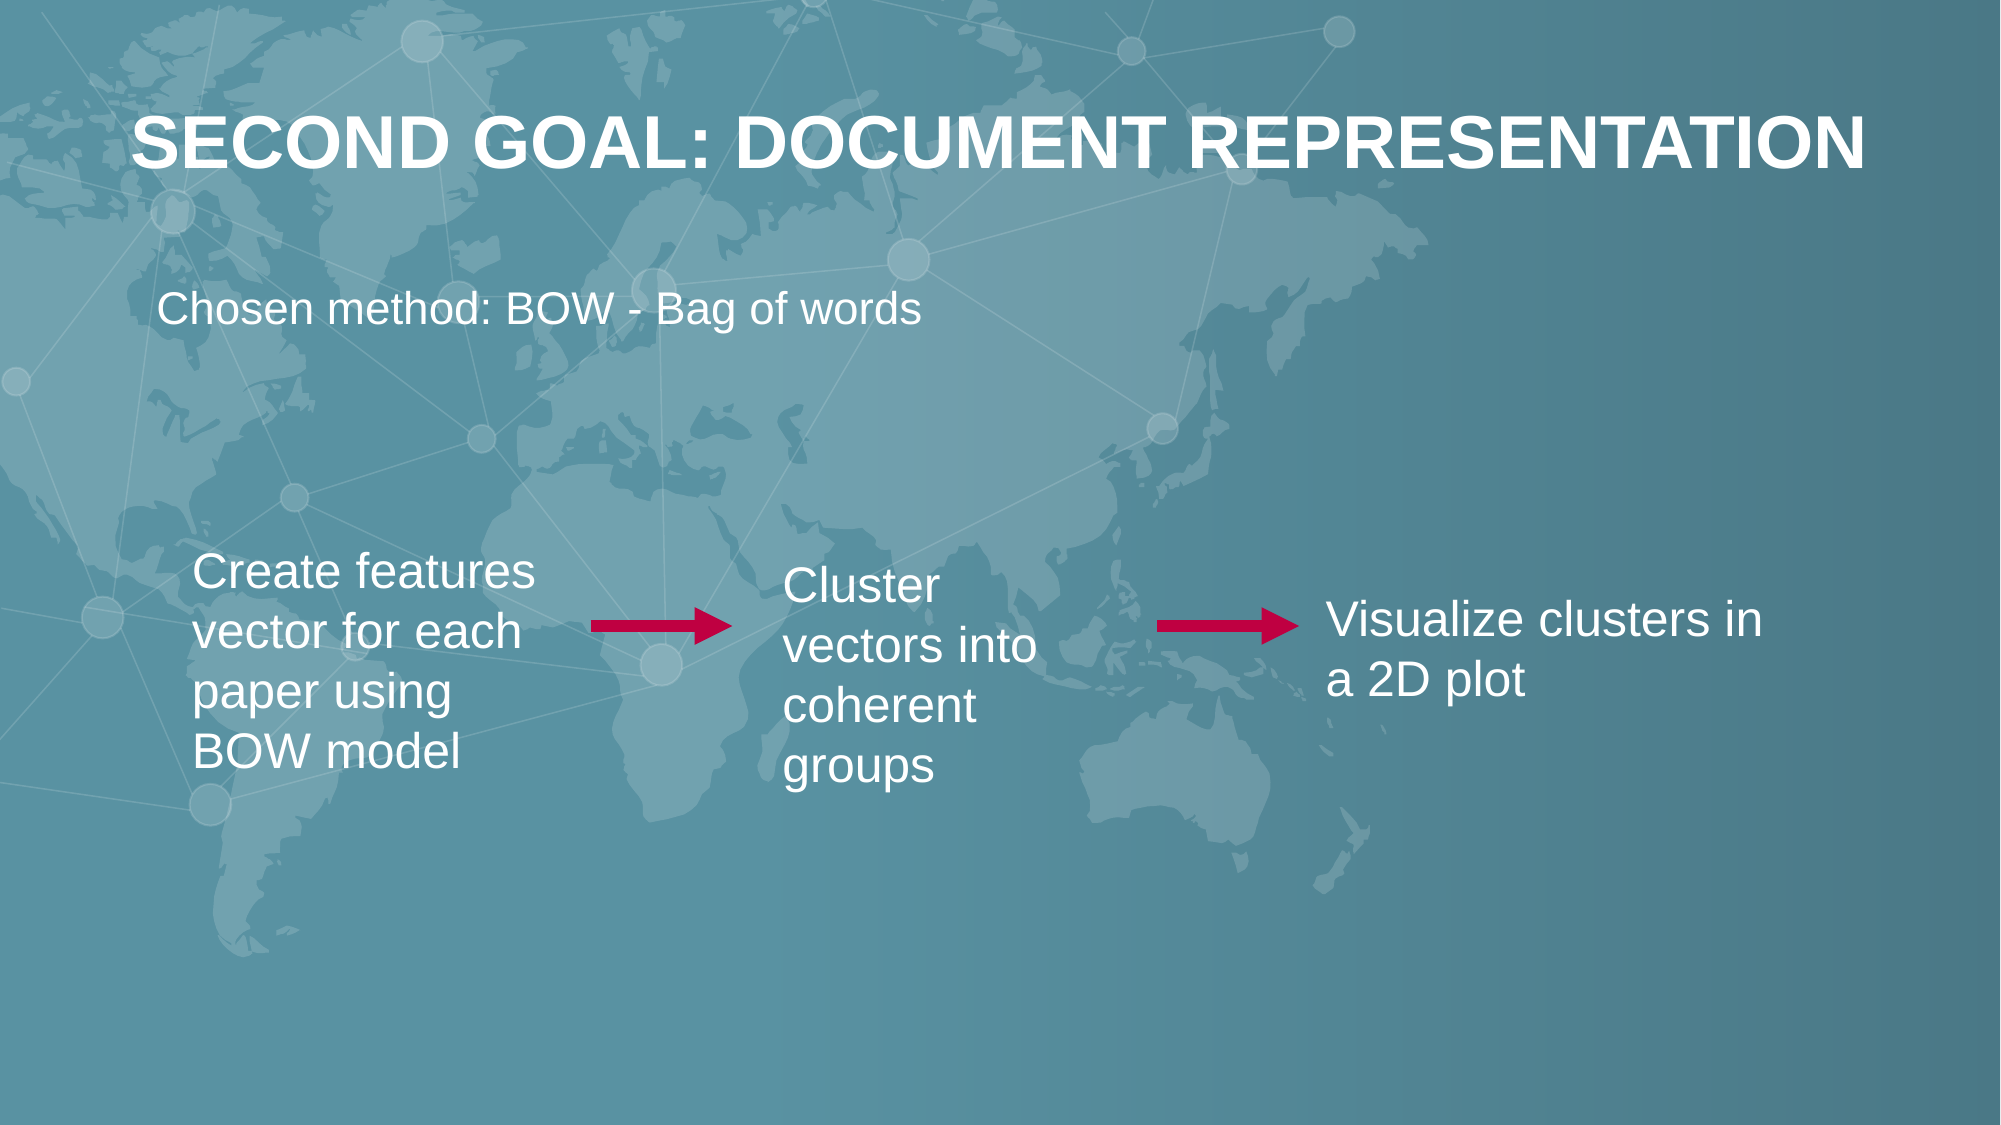

SECOND GOAL: DOCUMENT REPRESENTATION
Chosen method: BOW - Bag of words
Create features vector for each paper using BOW model
Cluster vectors into coherent groups
Visualize clusters in a 2D plot